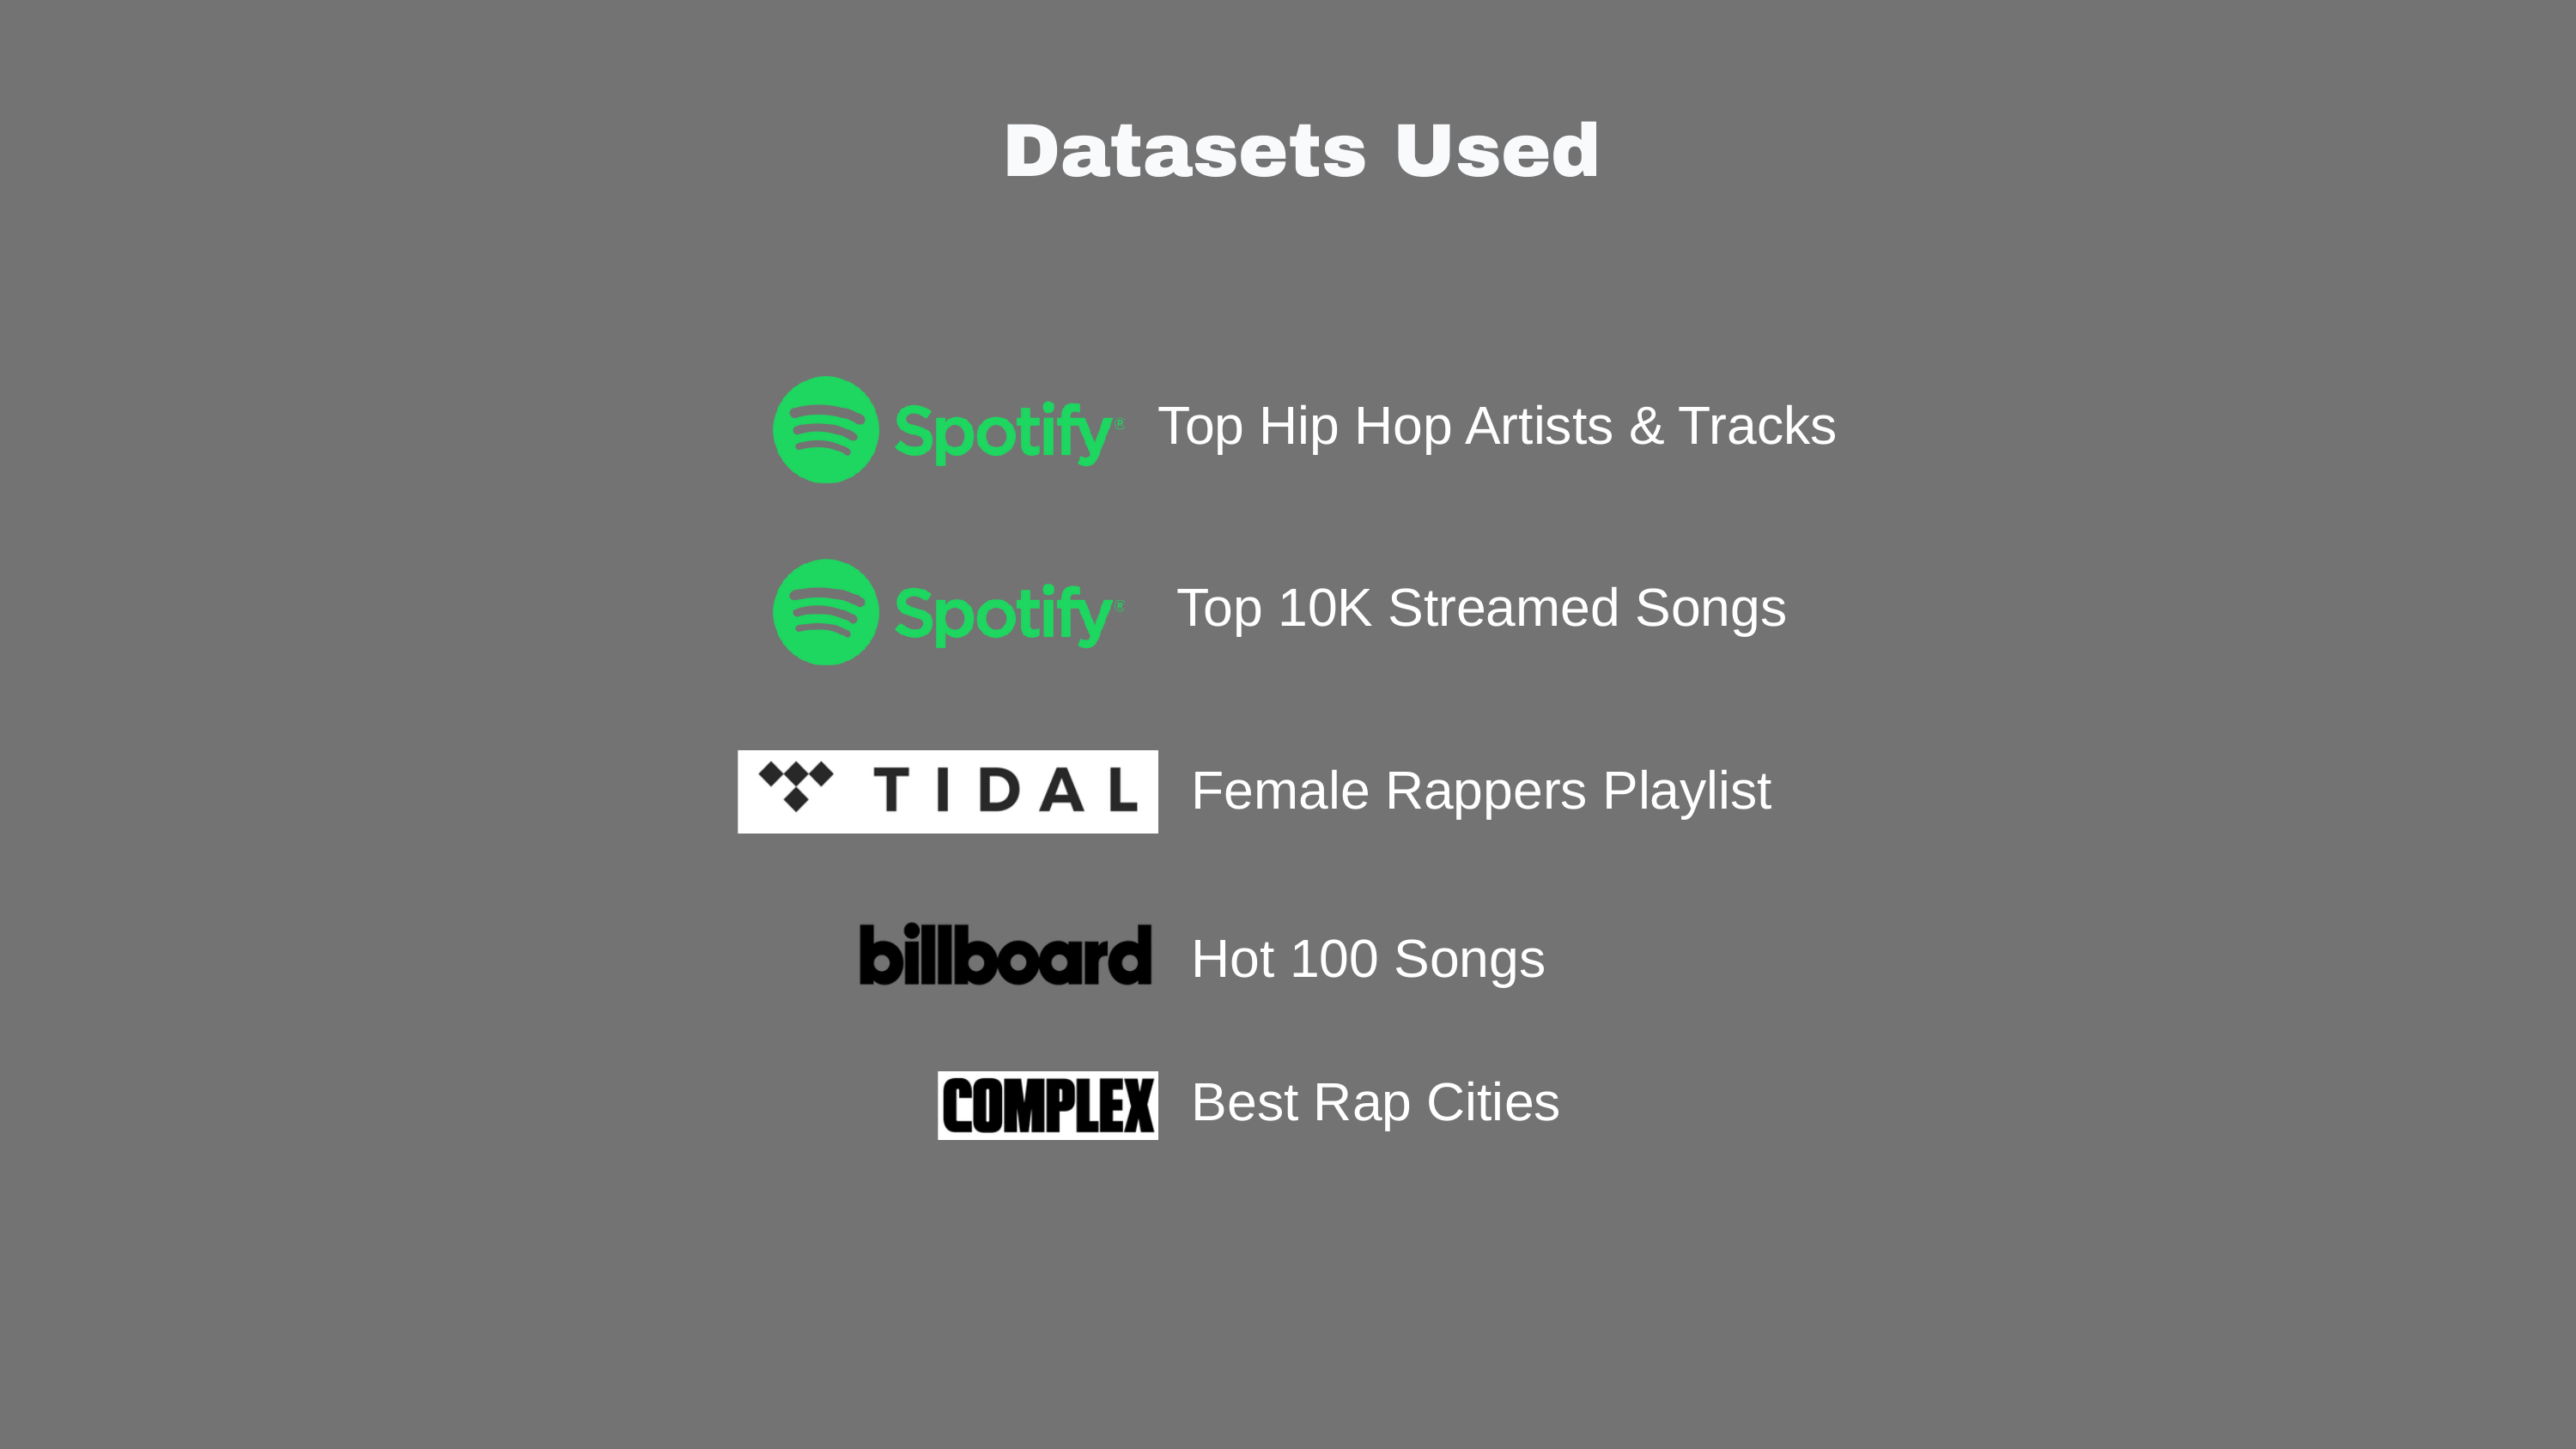

Datasets Used

Top Hip Hop Artists & Tracks

Top 10K Streamed Songs
 Female Rappers Playlist

 Hot 100 Songs

 Best Rap Cities